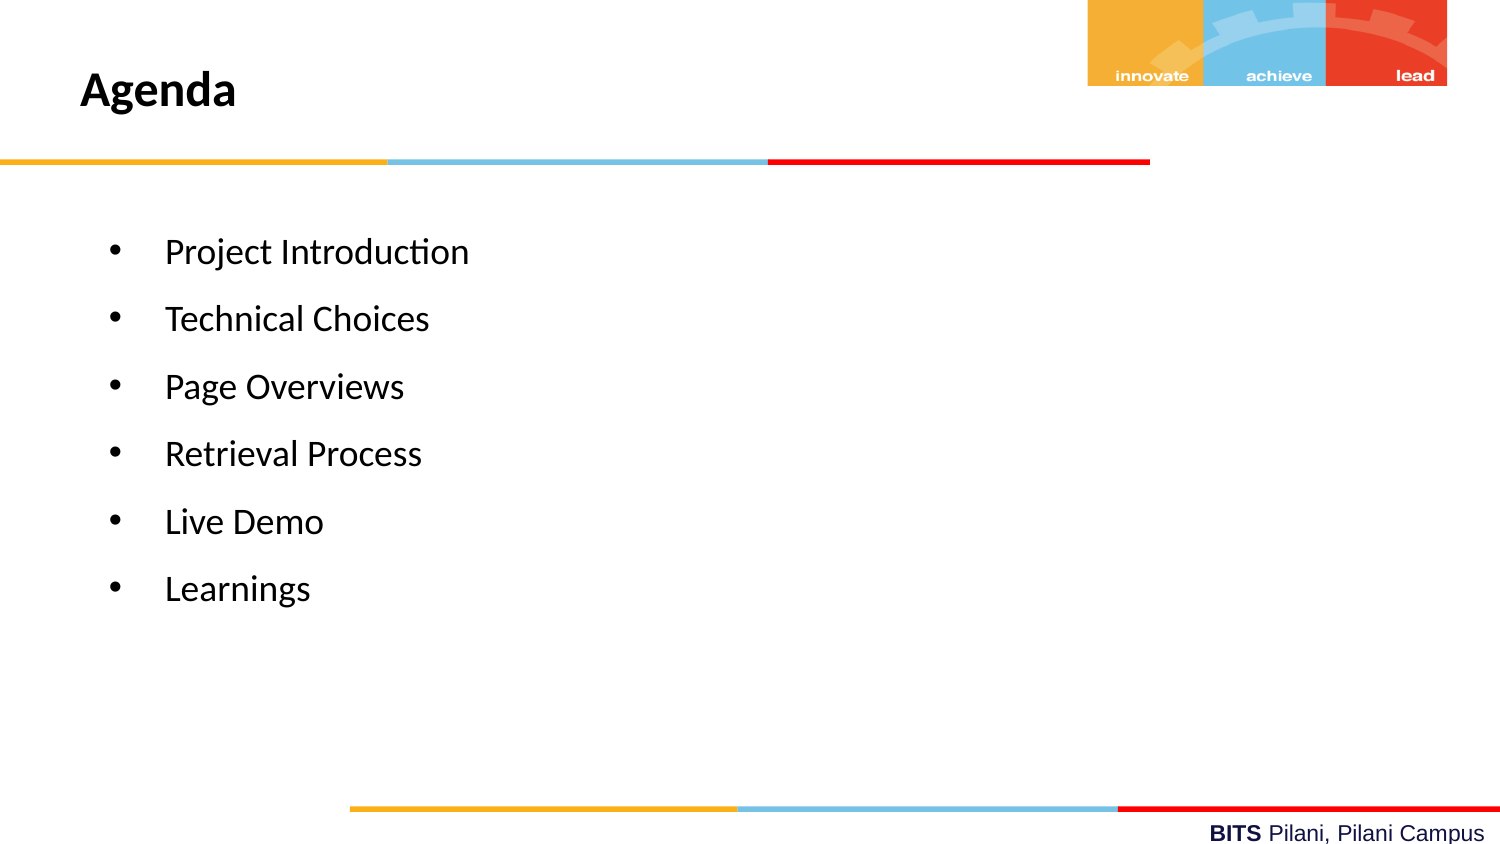

# Agenda
Project Introduction
Technical Choices
Page Overviews
Retrieval Process
Live Demo
Learnings